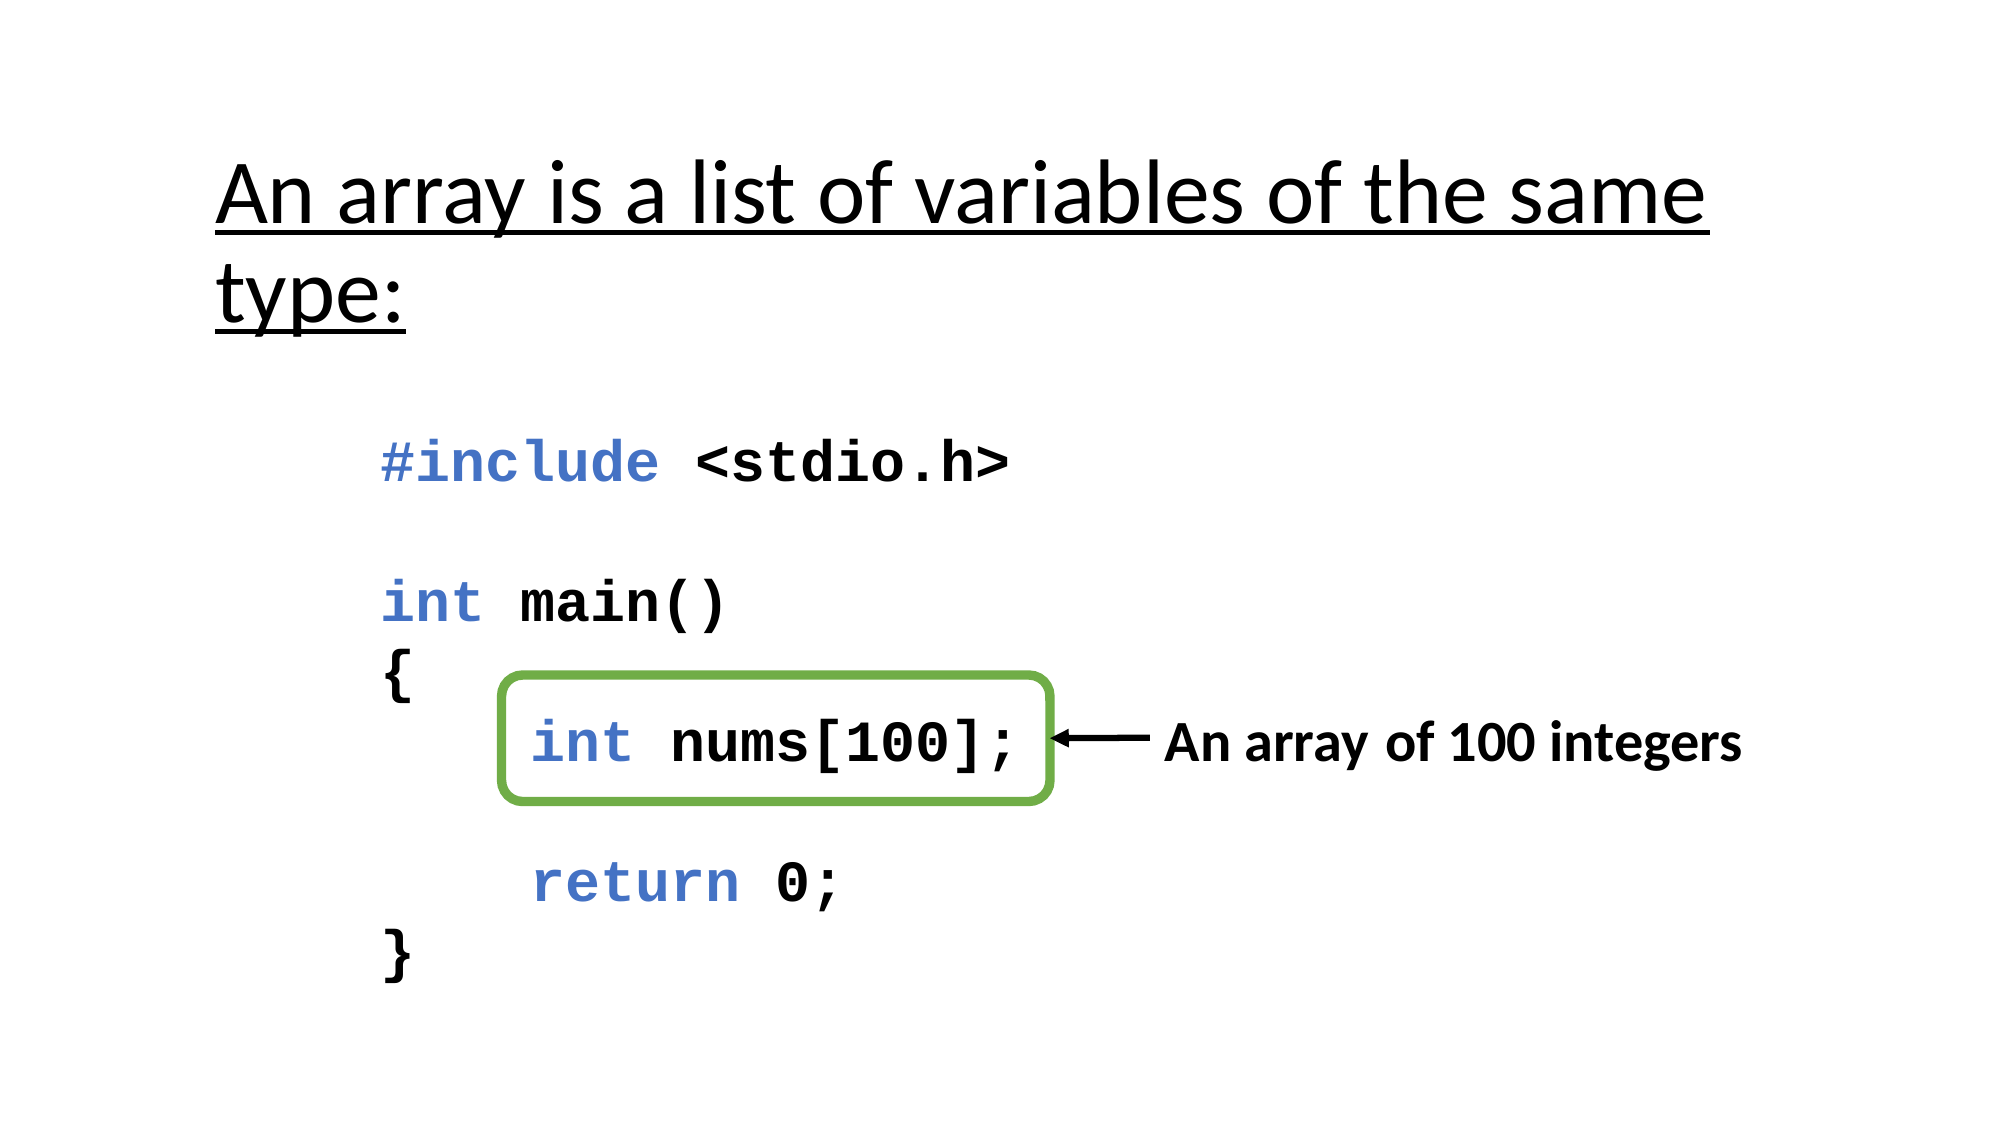

# An array is a list of variables of the same type:
#include <stdio.h>

int main()
{
	int nums[100];

	return 0;
}

An array
of 100 integers